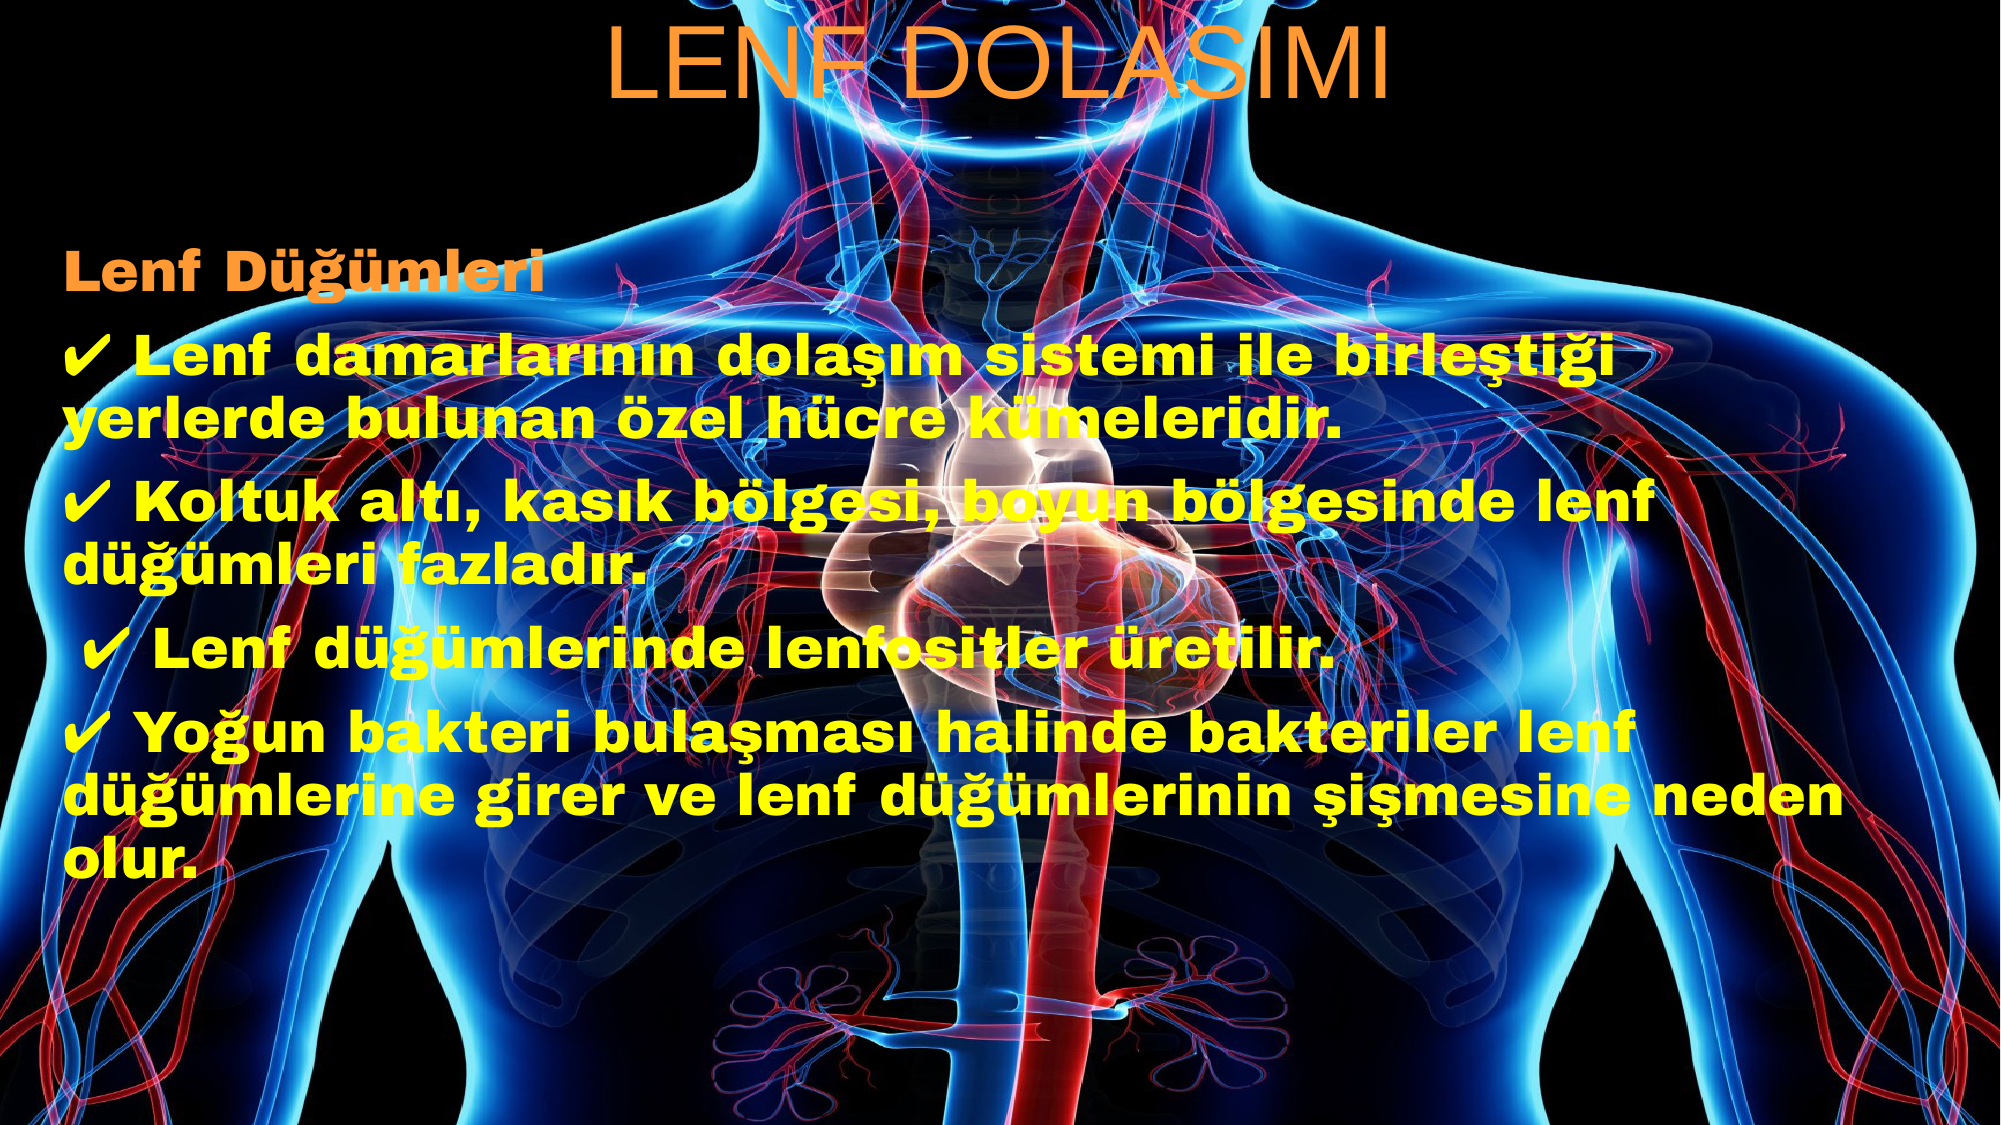

# LENF DOLASIMI
Lenf Düğümleri
✔ Lenf damarlarının dolaşım sistemi ile birleştiği yerlerde bulunan özel hücre kümeleridir.
✔ Koltuk altı, kasık bölgesi, boyun bölgesinde lenf düğümleri fazladır.
 ✔ Lenf düğümlerinde lenfositler üretilir.
✔ Yoğun bakteri bulaşması halinde bakteriler lenf düğümlerine girer ve lenf düğümlerinin şişmesine neden olur.